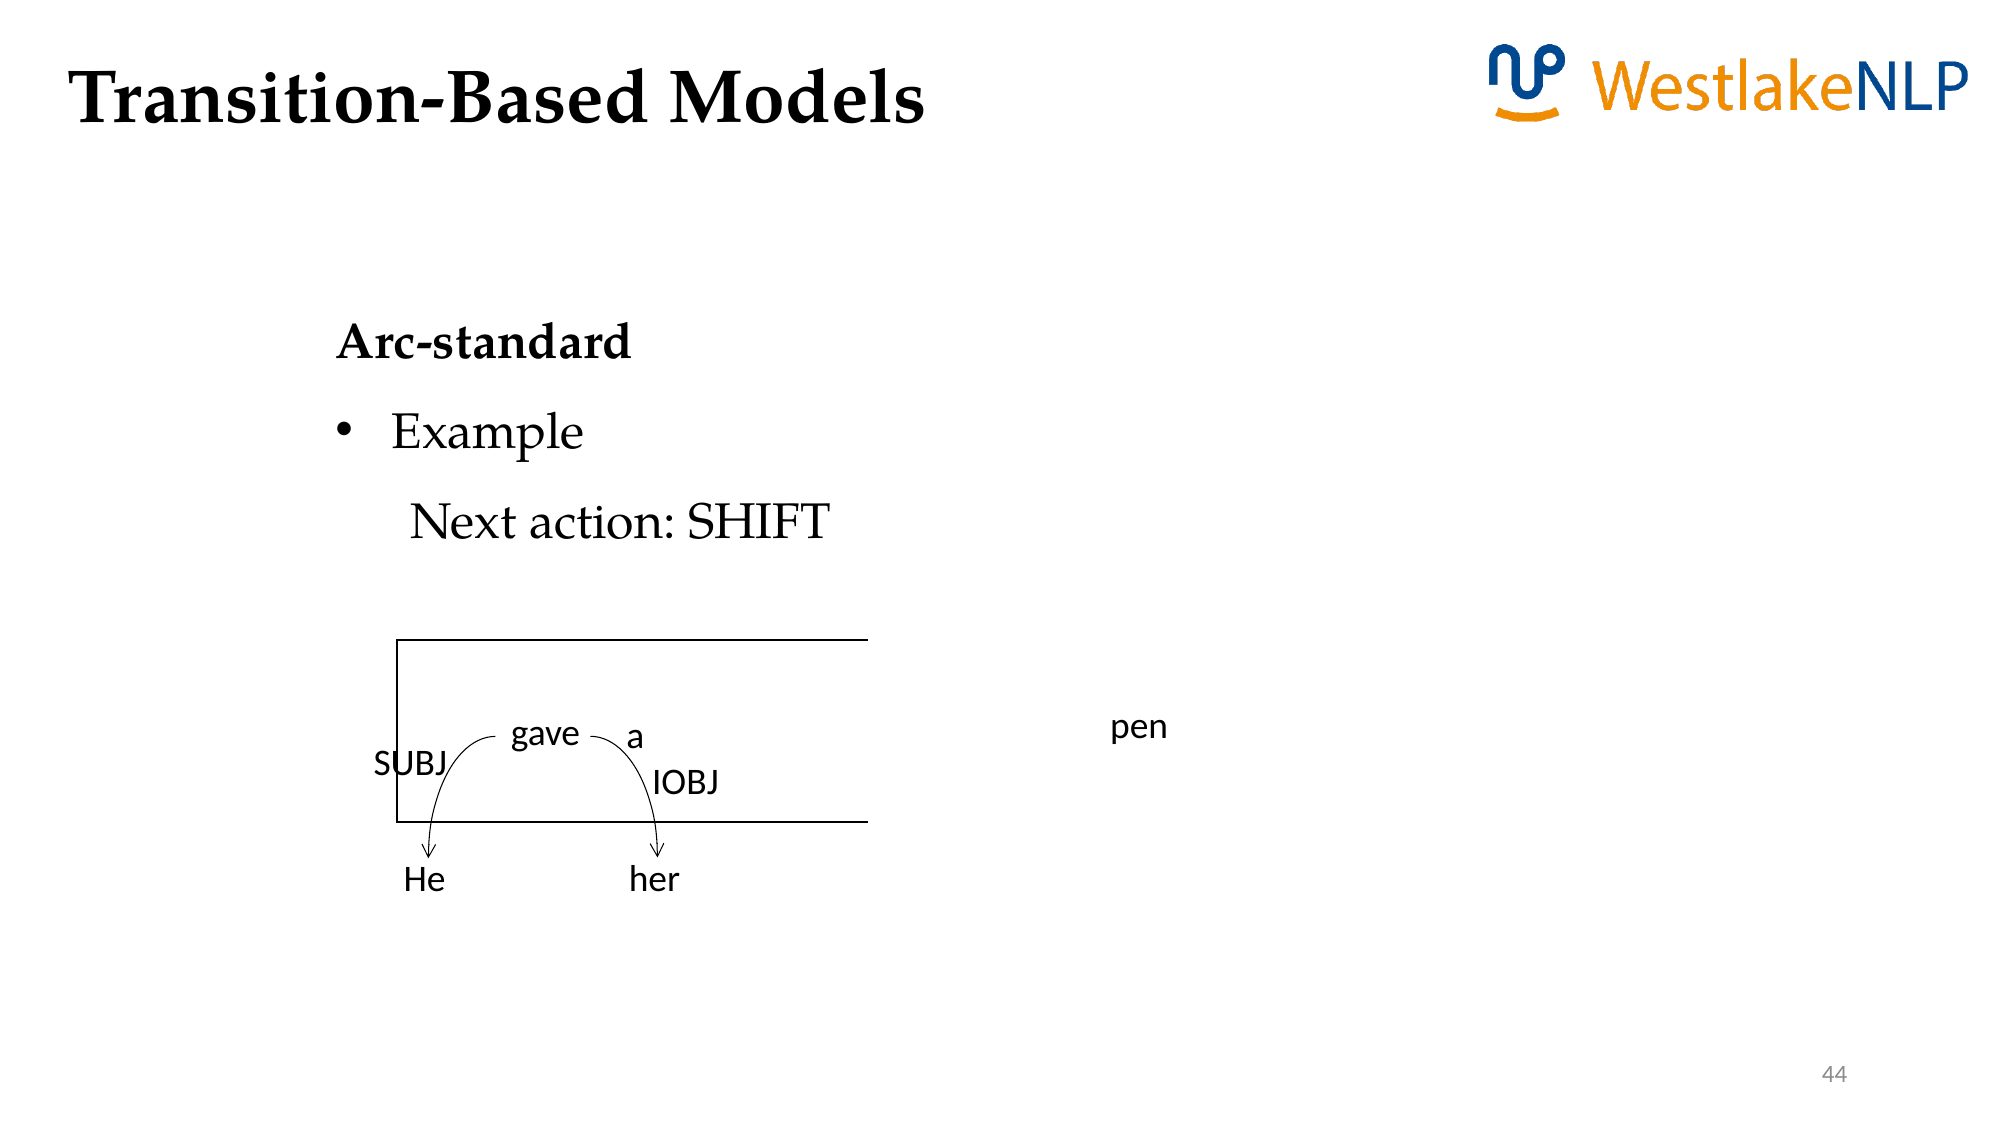

Transition-Based Models
Arc-standard
Example
Next action: SHIFT

pen
gave
a
SUBJ
IOBJ

He
her
44